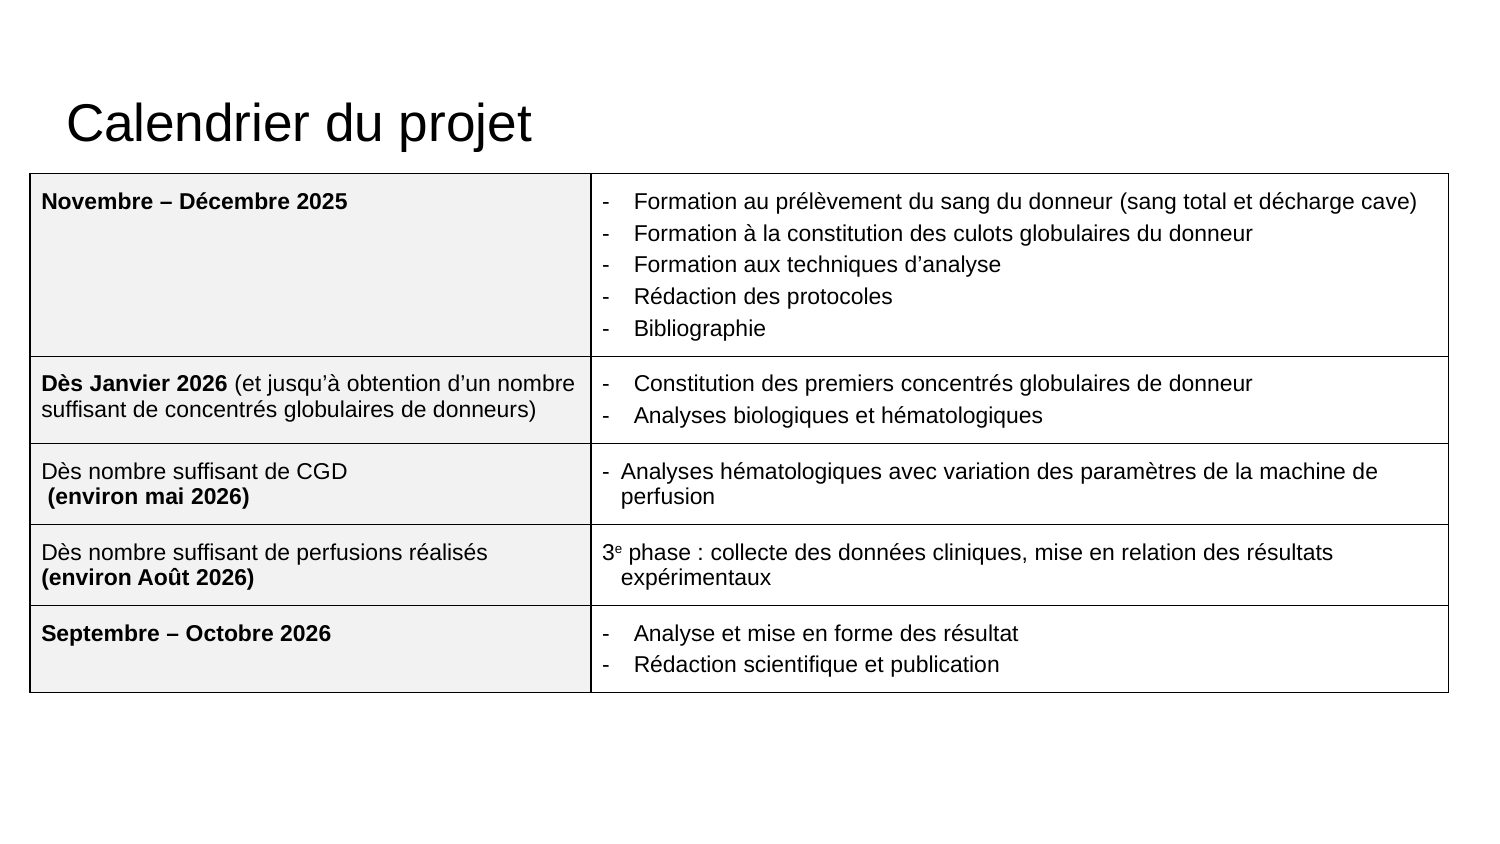

# Calendrier du projet
| Novembre – Décembre 2025 | - Formation au prélèvement du sang du donneur (sang total et décharge cave) - Formation à la constitution des culots globulaires du donneur - Formation aux techniques d’analyse - Rédaction des protocoles - Bibliographie |
| --- | --- |
| Dès Janvier 2026 (et jusqu’à obtention d’un nombre suffisant de concentrés globulaires de donneurs) | - Constitution des premiers concentrés globulaires de donneur - Analyses biologiques et hématologiques |
| Dès nombre suffisant de CGD (environ mai 2026) | - Analyses hématologiques avec variation des paramètres de la machine de perfusion |
| Dès nombre suffisant de perfusions réalisés (environ Août 2026) | 3e phase : collecte des données cliniques, mise en relation des résultats expérimentaux |
| Septembre – Octobre 2026 | - Analyse et mise en forme des résultat - Rédaction scientifique et publication |